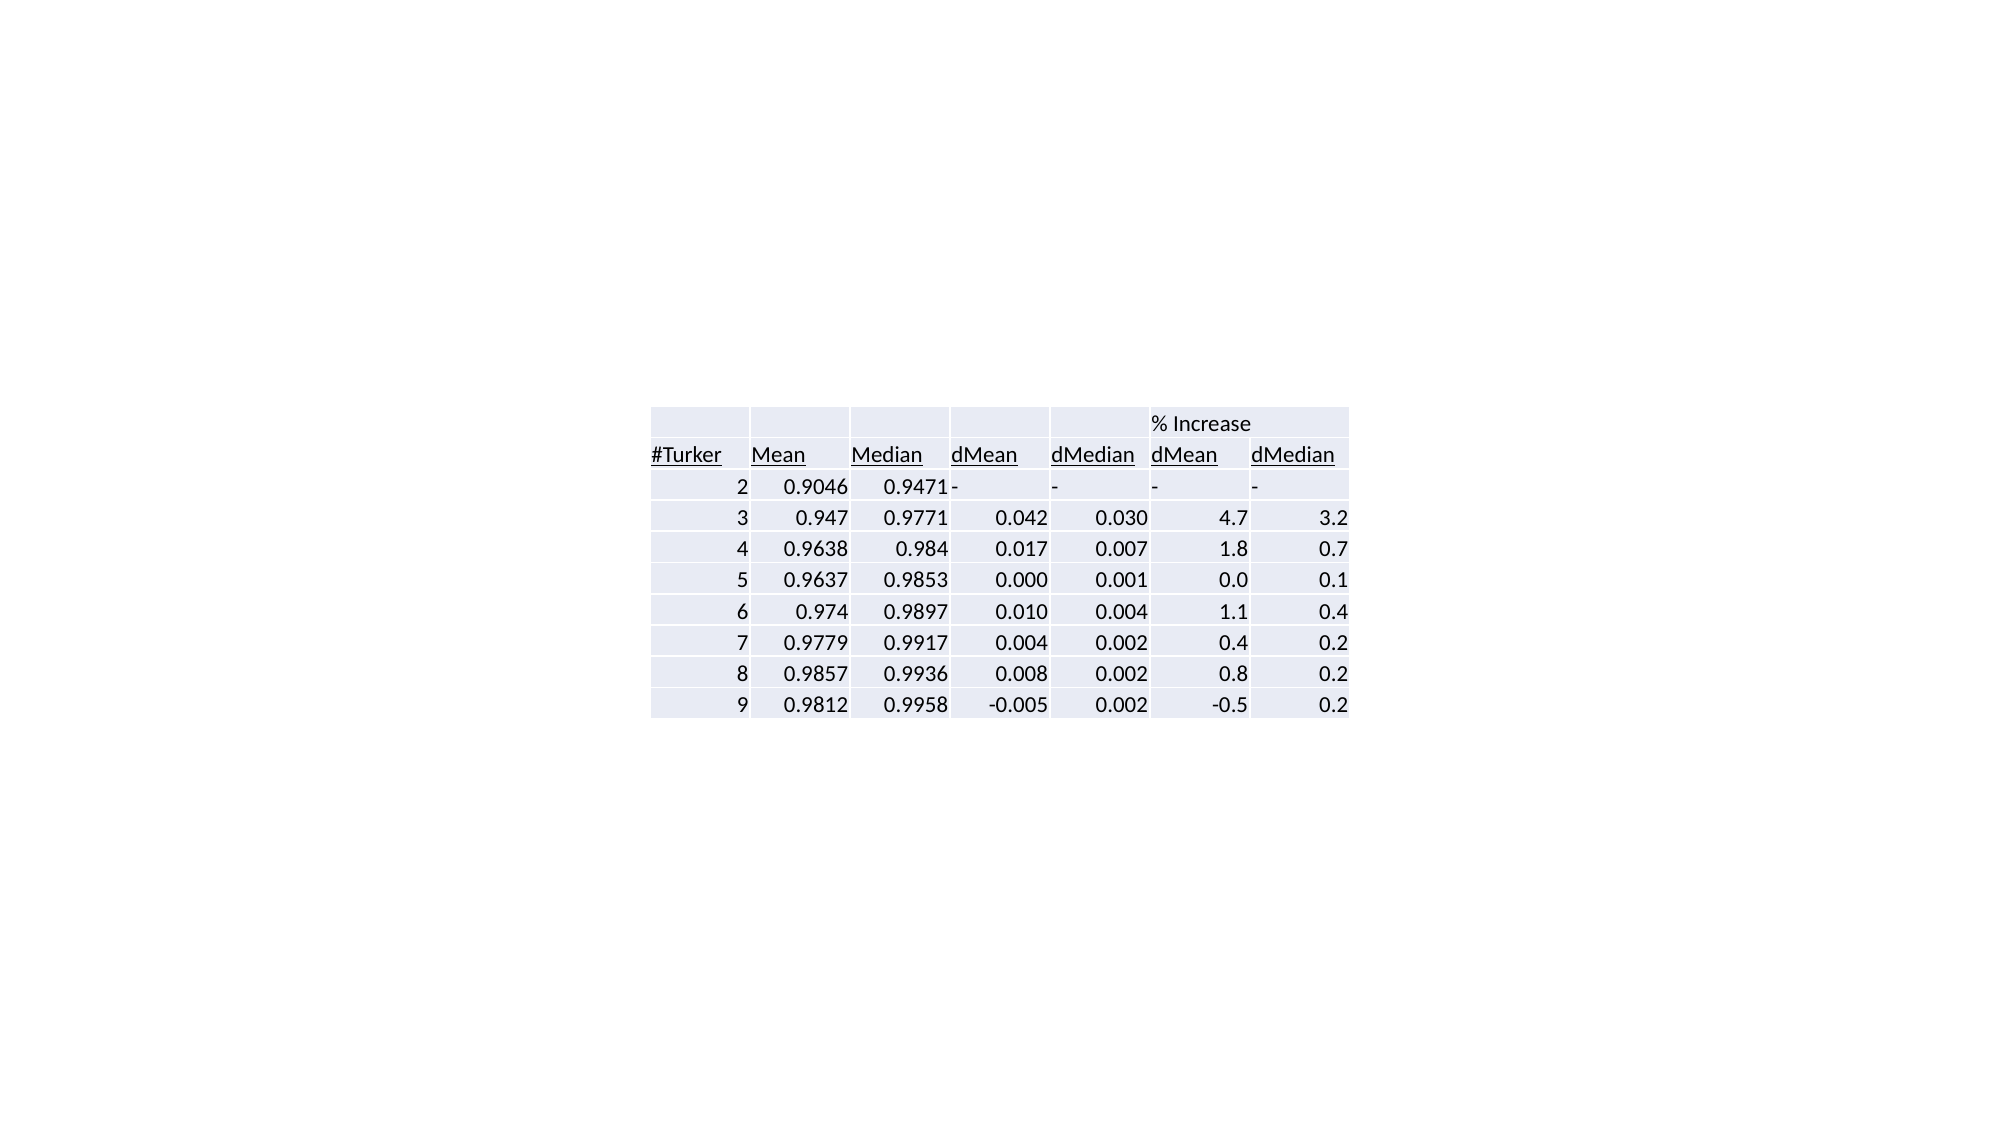

|  |  |  |  |  | % Increase |  |
| --- | --- | --- | --- | --- | --- | --- |
| #Turker | Mean | Median | dMean | dMedian | dMean | dMedian |
| 2 | 0.9046 | 0.9471 | - | - | - | - |
| 3 | 0.947 | 0.9771 | 0.042 | 0.030 | 4.7 | 3.2 |
| 4 | 0.9638 | 0.984 | 0.017 | 0.007 | 1.8 | 0.7 |
| 5 | 0.9637 | 0.9853 | 0.000 | 0.001 | 0.0 | 0.1 |
| 6 | 0.974 | 0.9897 | 0.010 | 0.004 | 1.1 | 0.4 |
| 7 | 0.9779 | 0.9917 | 0.004 | 0.002 | 0.4 | 0.2 |
| 8 | 0.9857 | 0.9936 | 0.008 | 0.002 | 0.8 | 0.2 |
| 9 | 0.9812 | 0.9958 | -0.005 | 0.002 | -0.5 | 0.2 |